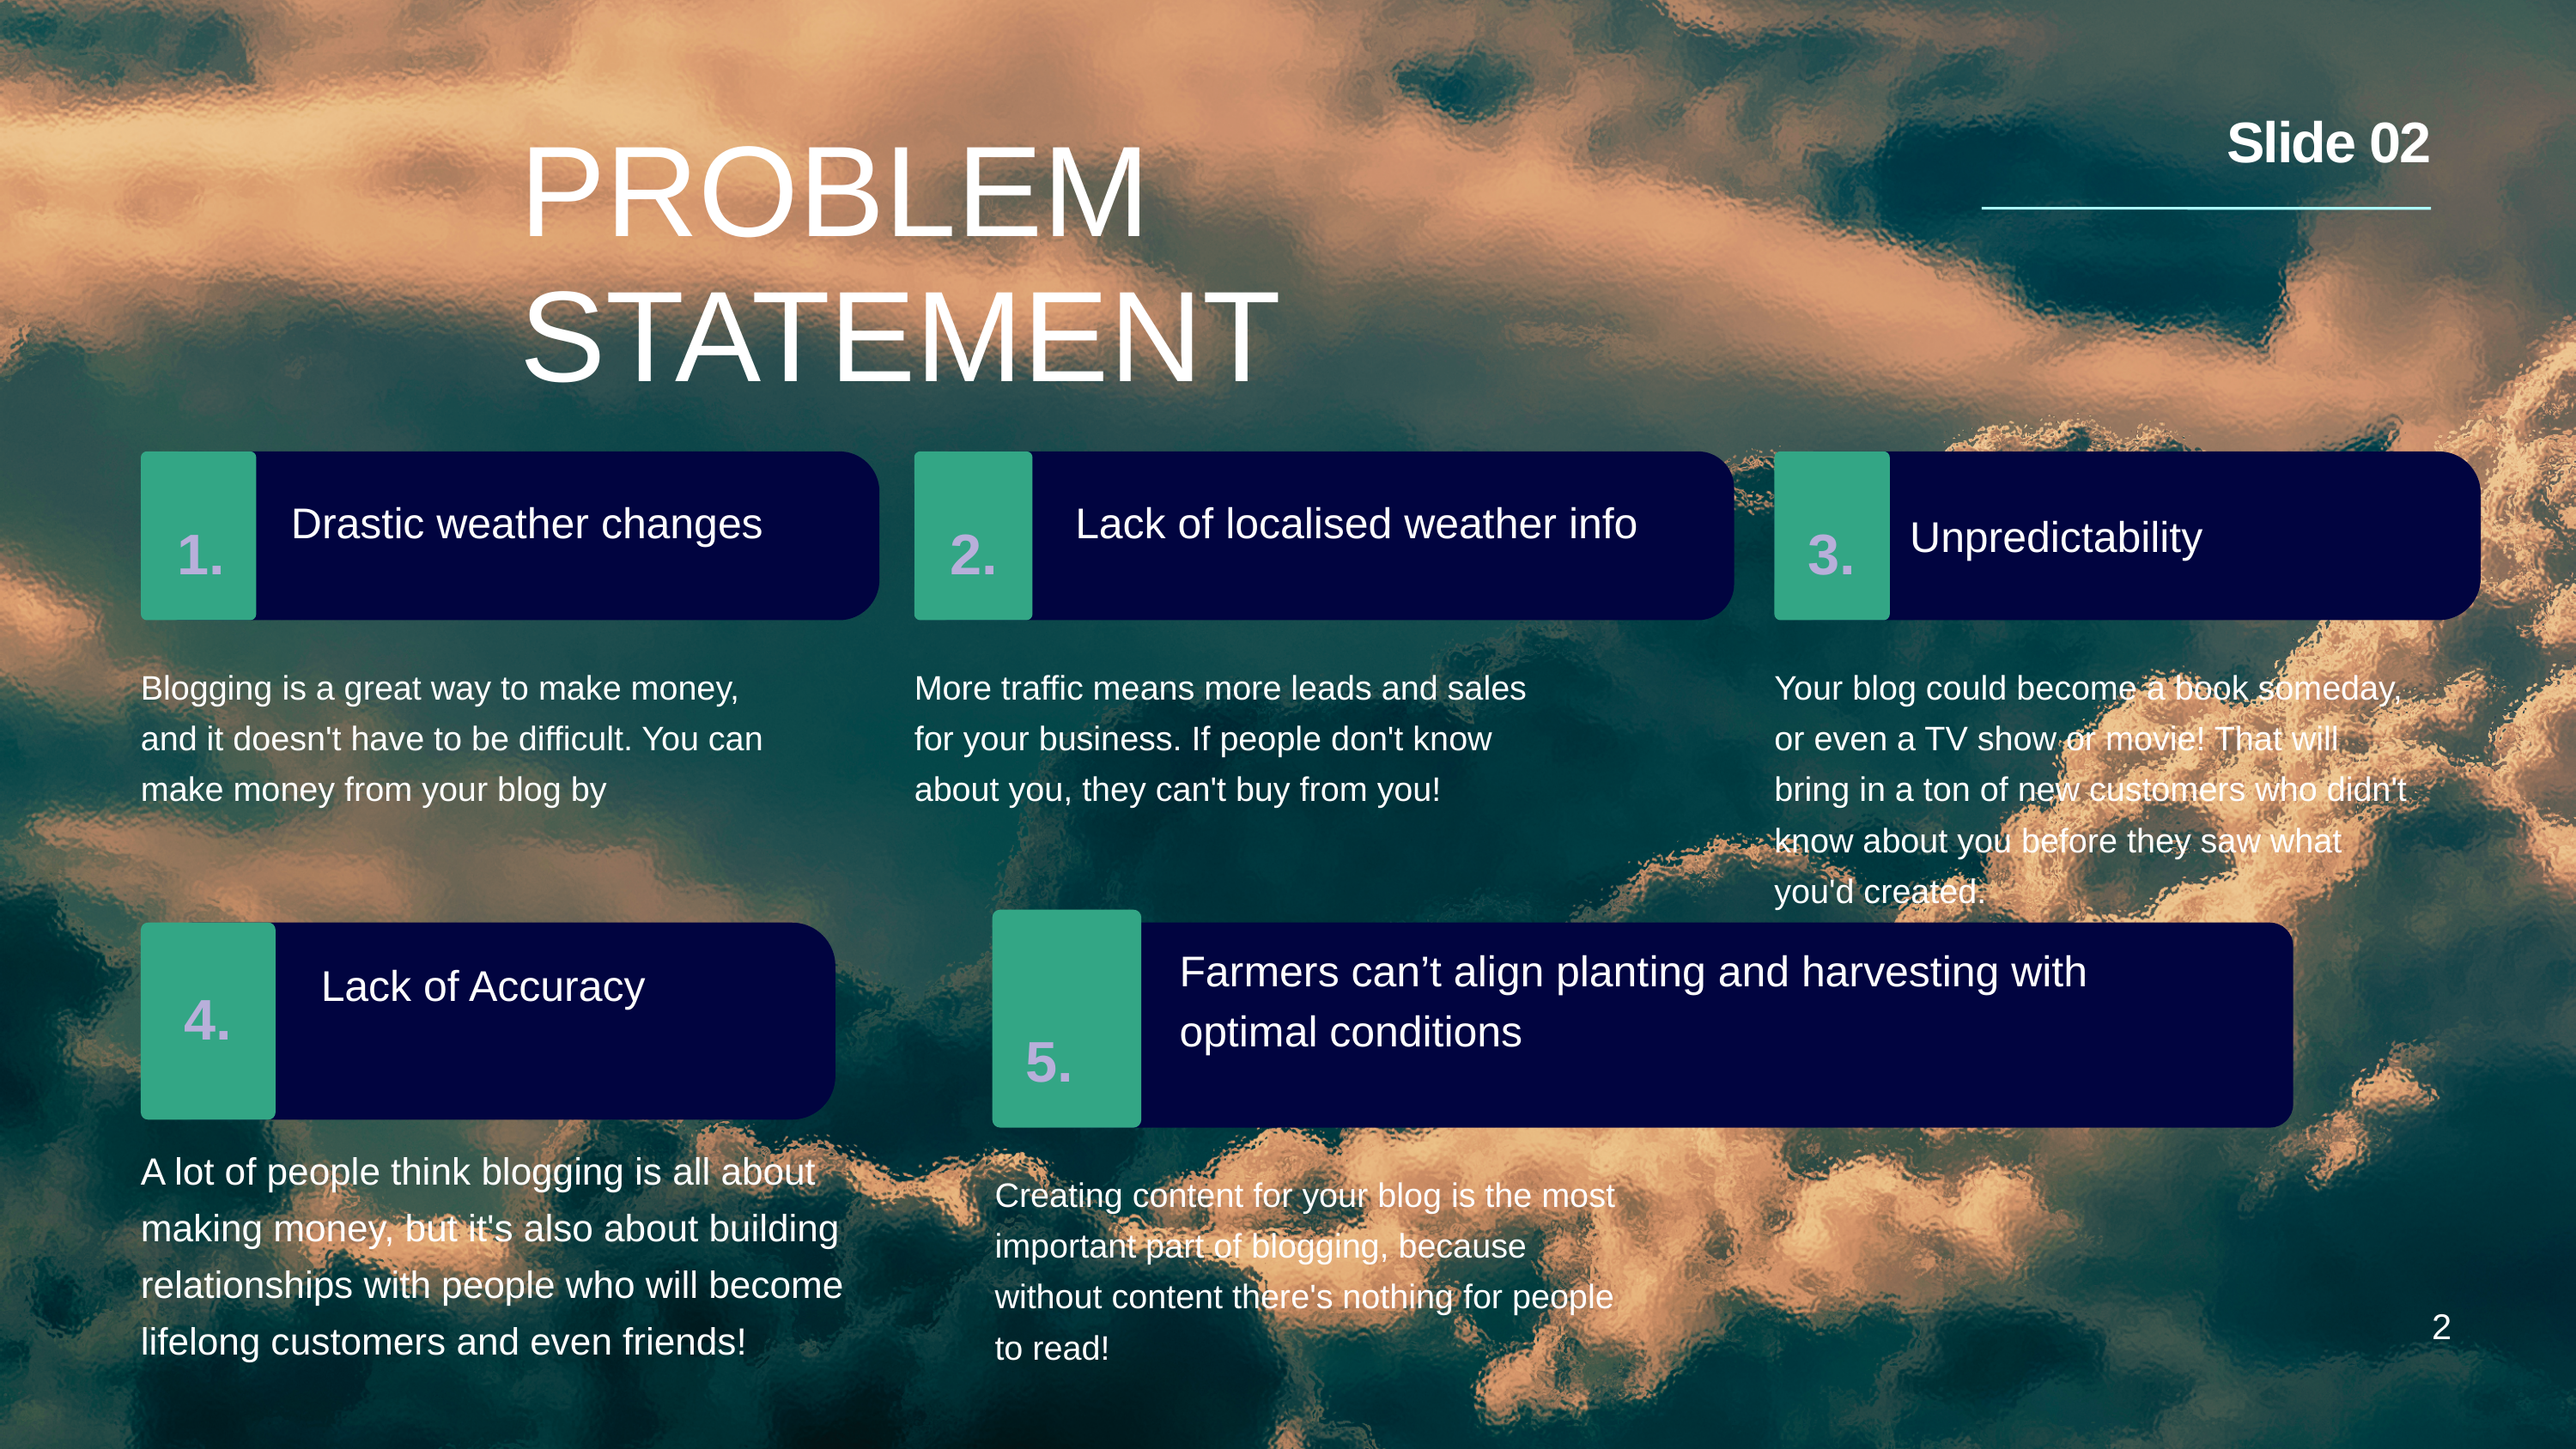

PROBLEM STATEMENT
Slide 02

Drastic weather changes
Lack of localised weather info
Unpredictability
1.
2.
3.
Blogging is a great way to make money, and it doesn't have to be difficult. You can make money from your blog by
More traffic means more leads and sales for your business. If people don't know about you, they can't buy from you!
Your blog could become a book someday, or even a TV show or movie! That will bring in a ton of new customers who didn't know about you before they saw what you'd created.

Farmers can’t align planting and harvesting with optimal conditions
Lack of Accuracy
4.
5.
A lot of people think blogging is all about making money, but it's also about building relationships with people who will become lifelong customers and even friends!
Creating content for your blog is the most important part of blogging, because without content there's nothing for people to read!
2